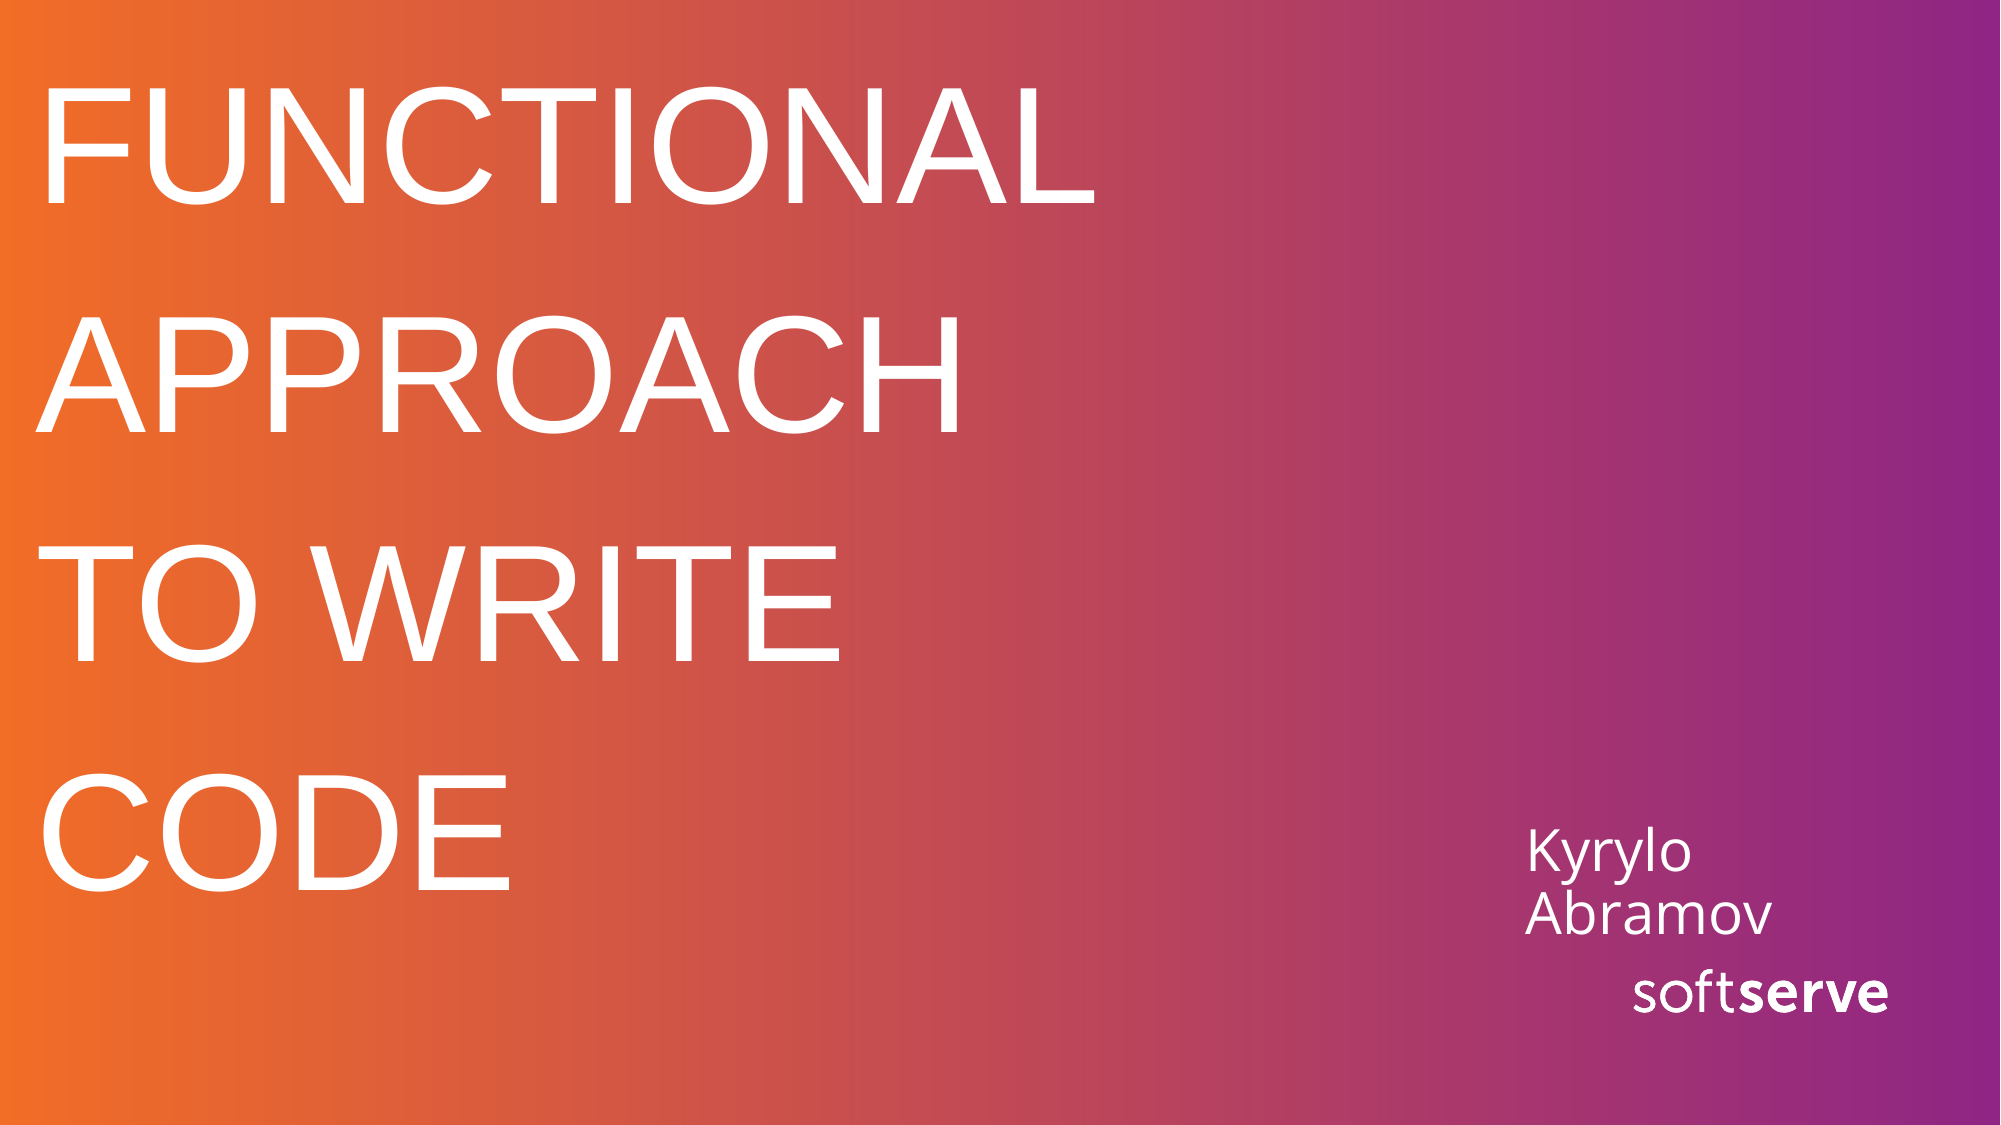

# FUNCTIONAL APPROACH TO WRITE CODE
Kyrylo Abramov